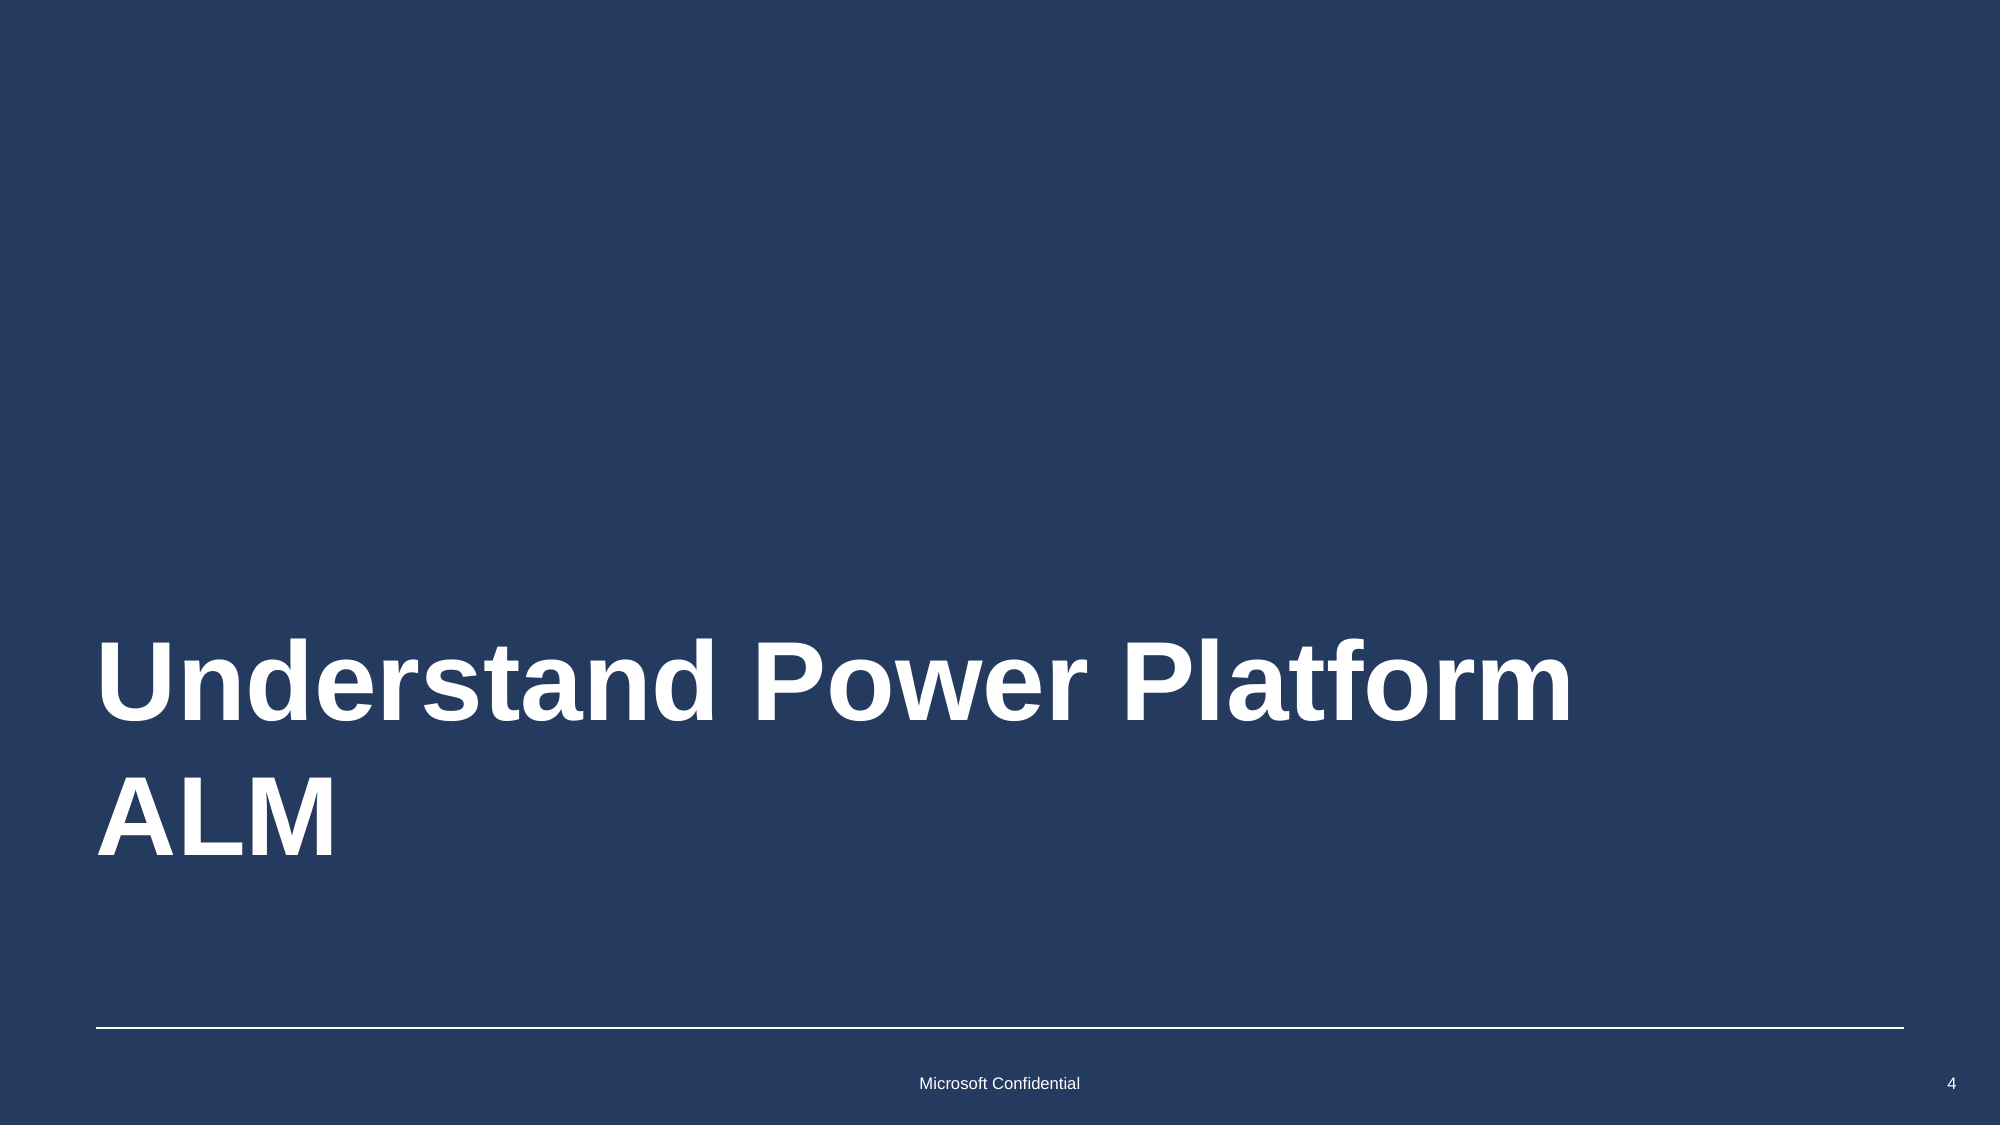

# Understand Power Platform ALM
Microsoft Confidential
4